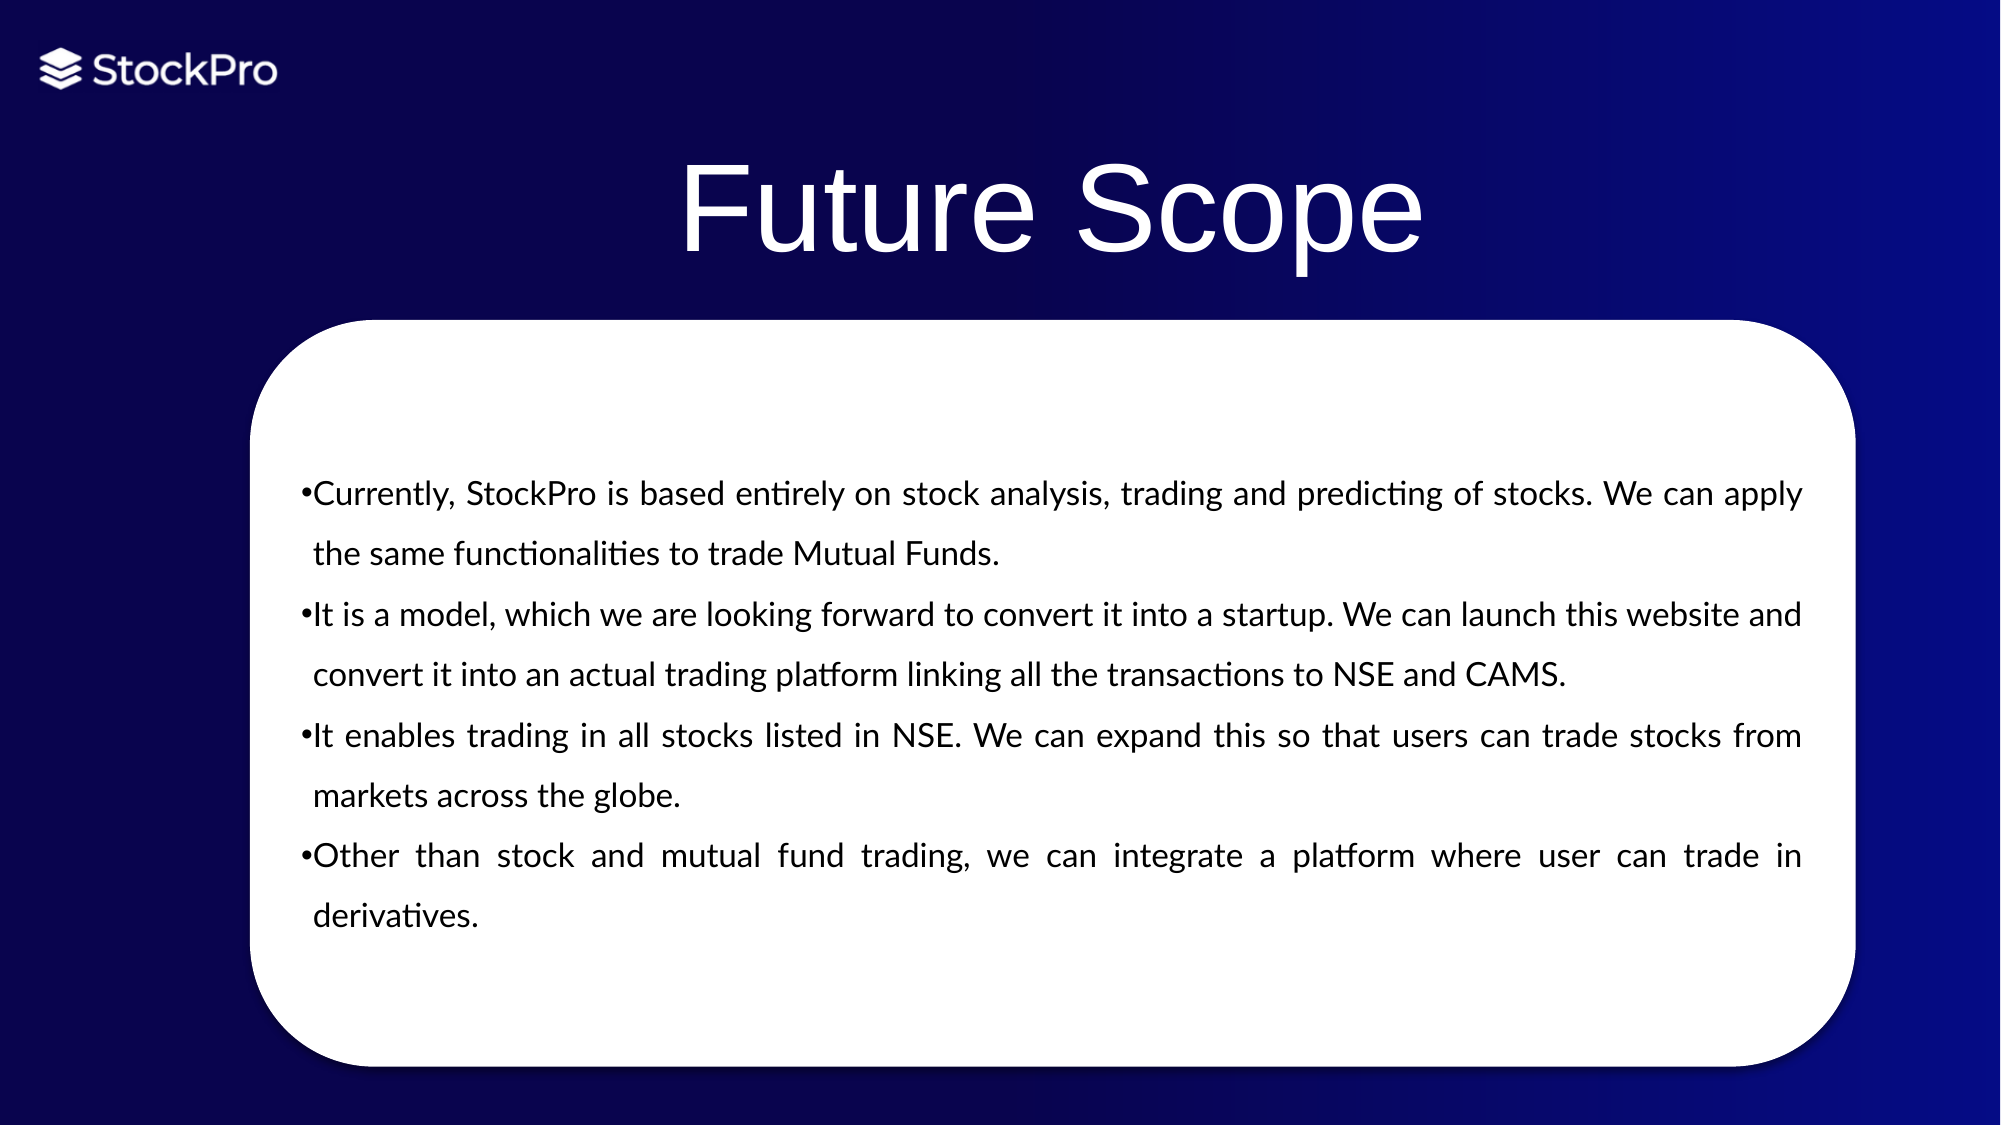

Future Scope
Currently, StockPro is based entirely on stock analysis, trading and predicting of stocks. We can apply the same functionalities to trade Mutual Funds.
It is a model, which we are looking forward to convert it into a startup. We can launch this website and convert it into an actual trading platform linking all the transactions to NSE and CAMS.
It enables trading in all stocks listed in NSE. We can expand this so that users can trade stocks from markets across the globe.
Other than stock and mutual fund trading, we can integrate a platform where user can trade in derivatives.